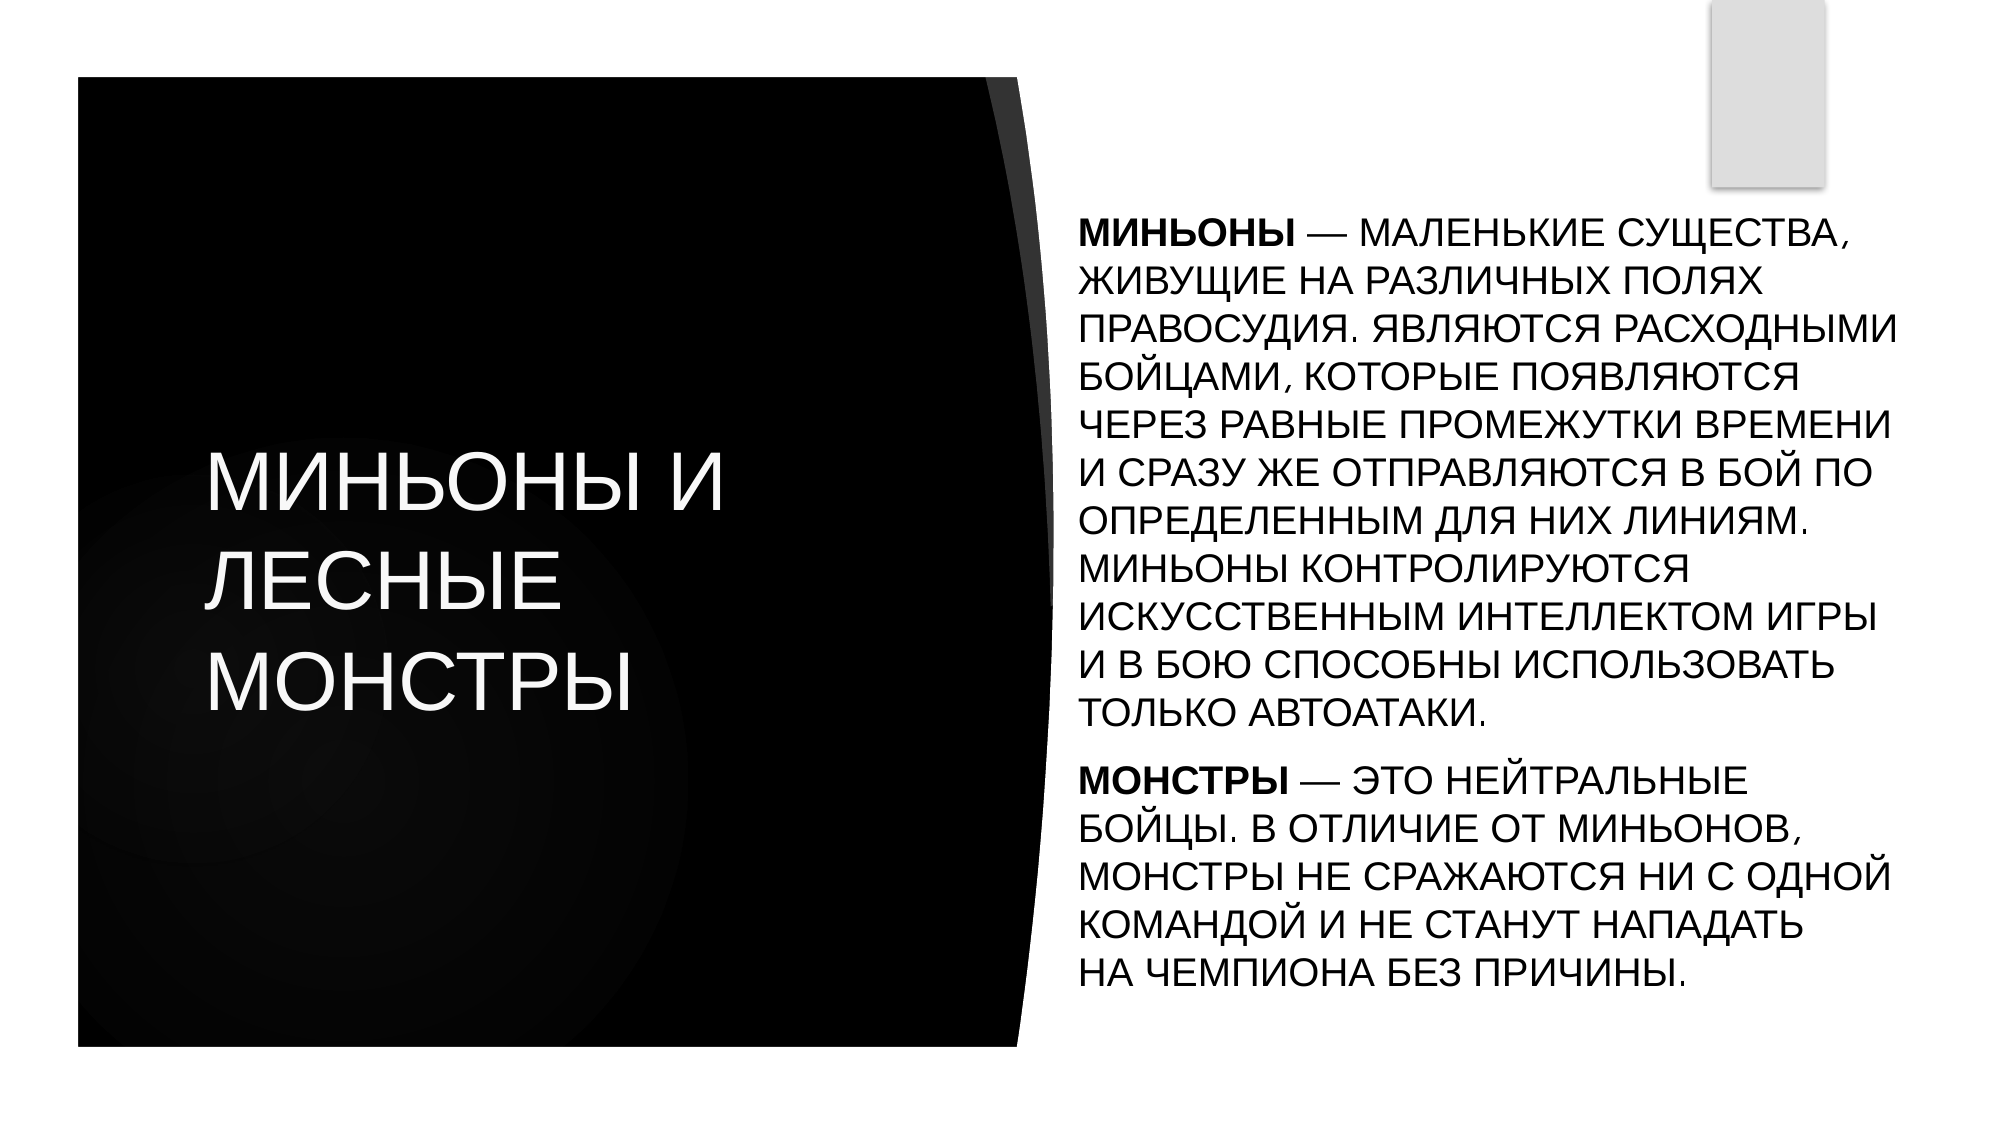

Миньоны — маленькие существа, живущие на различных Полях Правосудия. Являются расходными бойцами, которые появляются через равные промежутки времени и сразу же отправляются в бой по определенным для них линиям. Миньоны контролируются искусственным интеллектом игры и в бою способны использовать только автоатаки.
Монстры — это нейтральные бойцы. В отличие от миньонов, монстры не сражаются ни с одной командой и не станут нападать на чемпиона без причины.

# МИНЬОНЫ И ЛЕСНЫЕ МОНСТРЫ